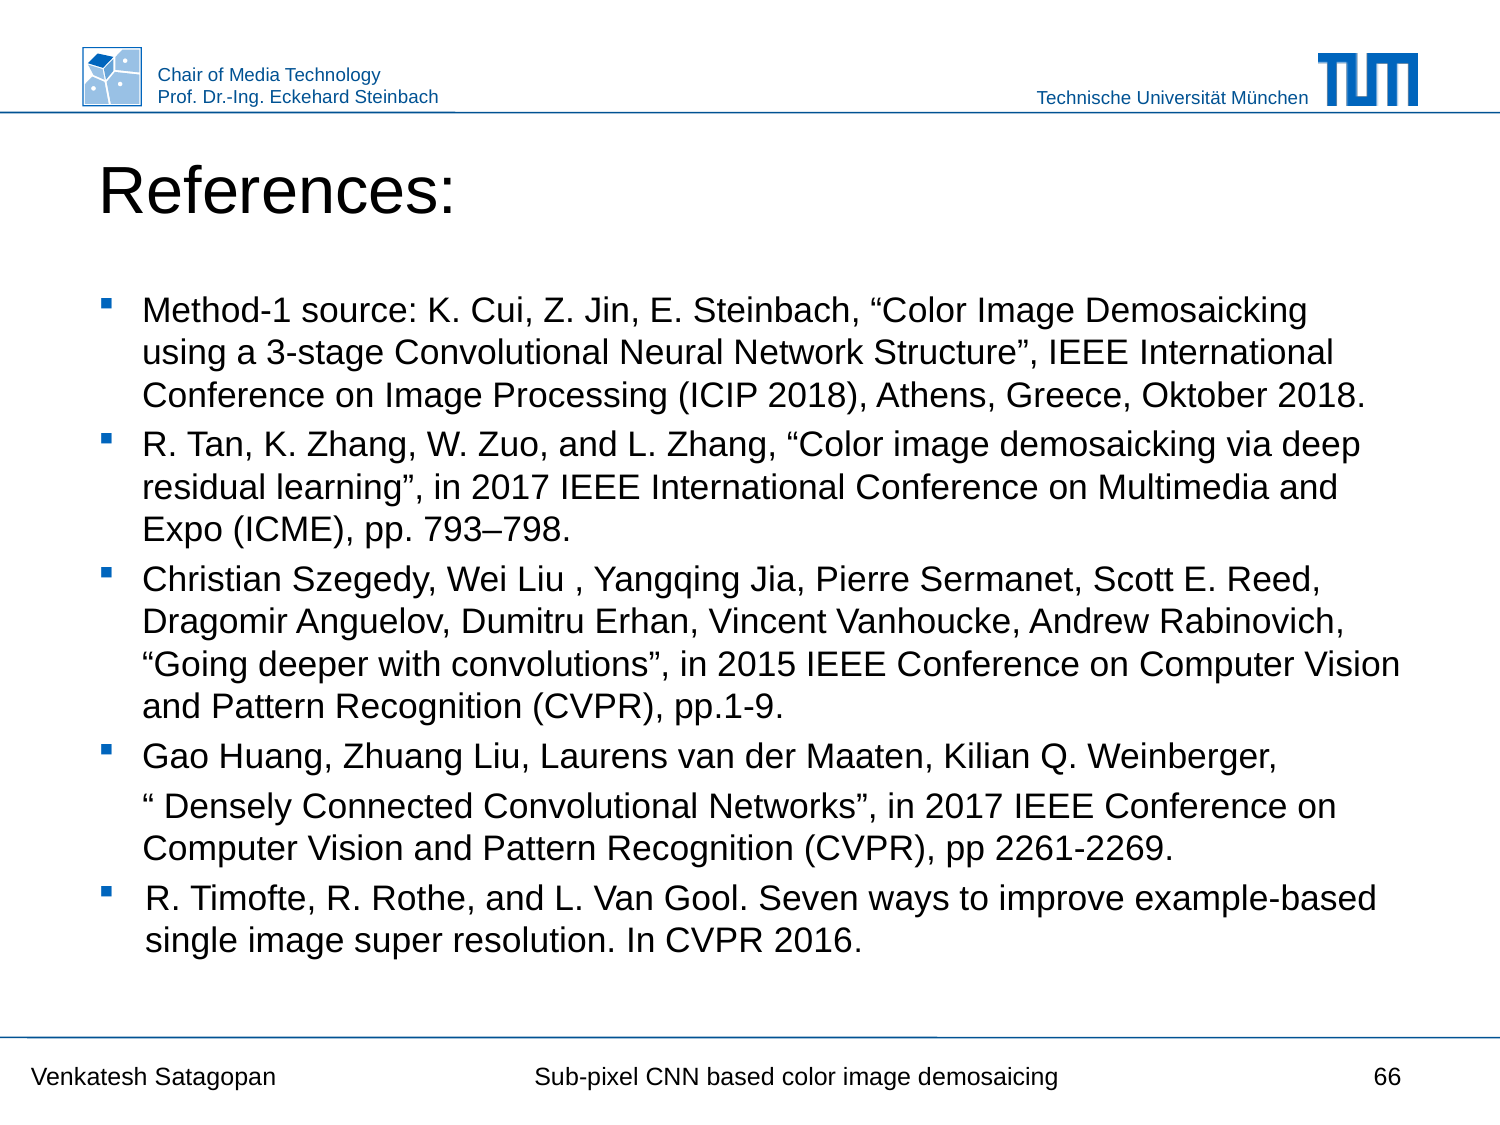

# References:
Method-1 source: K. Cui, Z. Jin, E. Steinbach, “Color Image Demosaicking using a 3-stage Convolutional Neural Network Structure”, IEEE International Conference on Image Processing (ICIP 2018), Athens, Greece, Oktober 2018.
R. Tan, K. Zhang, W. Zuo, and L. Zhang, “Color image demosaicking via deep residual learning”, in 2017 IEEE International Conference on Multimedia and Expo (ICME), pp. 793–798.
Christian Szegedy, Wei Liu , Yangqing Jia, Pierre Sermanet, Scott E. Reed, Dragomir Anguelov, Dumitru Erhan, Vincent Vanhoucke, Andrew Rabinovich, “Going deeper with convolutions”, in 2015 IEEE Conference on Computer Vision and Pattern Recognition (CVPR), pp.1-9.
Gao Huang, Zhuang Liu, Laurens van der Maaten, Kilian Q. Weinberger,
“ Densely Connected Convolutional Networks”, in 2017 IEEE Conference on Computer Vision and Pattern Recognition (CVPR), pp 2261-2269.
R. Timofte, R. Rothe, and L. Van Gool. Seven ways to improve example-based single image super resolution. In CVPR 2016.

Venkatesh Satagopan                                     Sub-pixel CNN based color image demosaicing
66